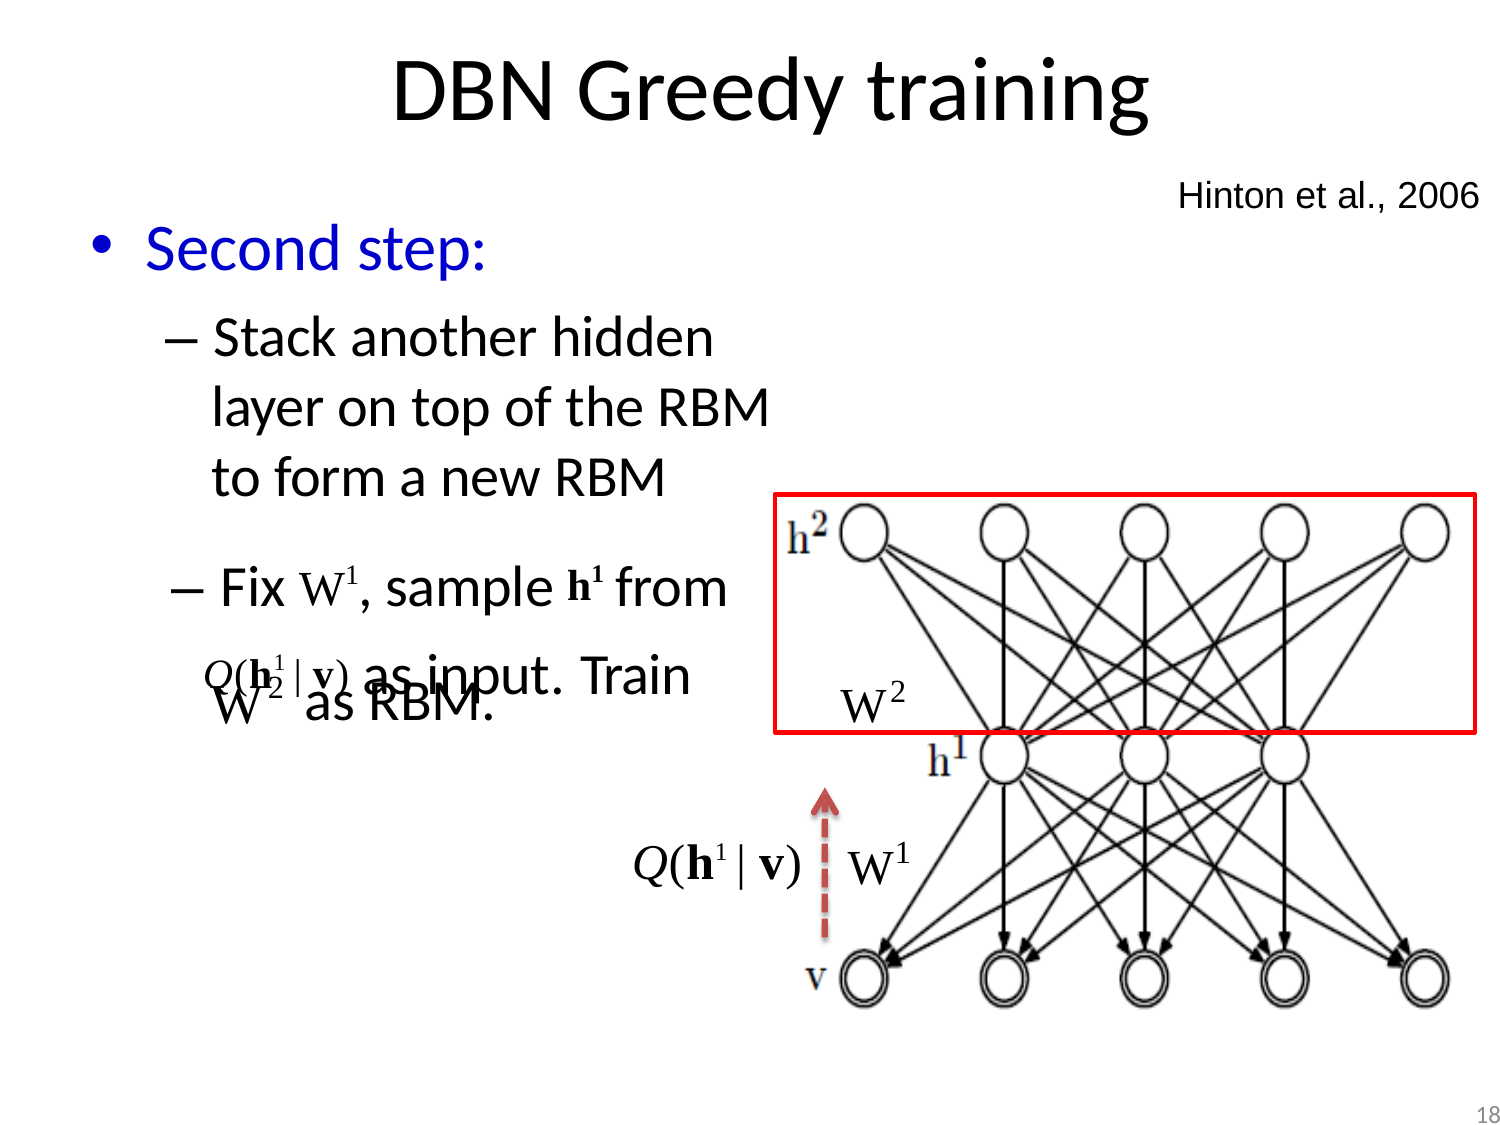

# DBN Greedy training
Hinton et al., 2006
Second step:
– Stack another hidden
layer on top of the RBM
to form a new RBM
– Fix W1, sample h1 from
Q(h1 | v) as input. Train

W2

as RBM.
2
W

W1

Q(h1 | v)
18